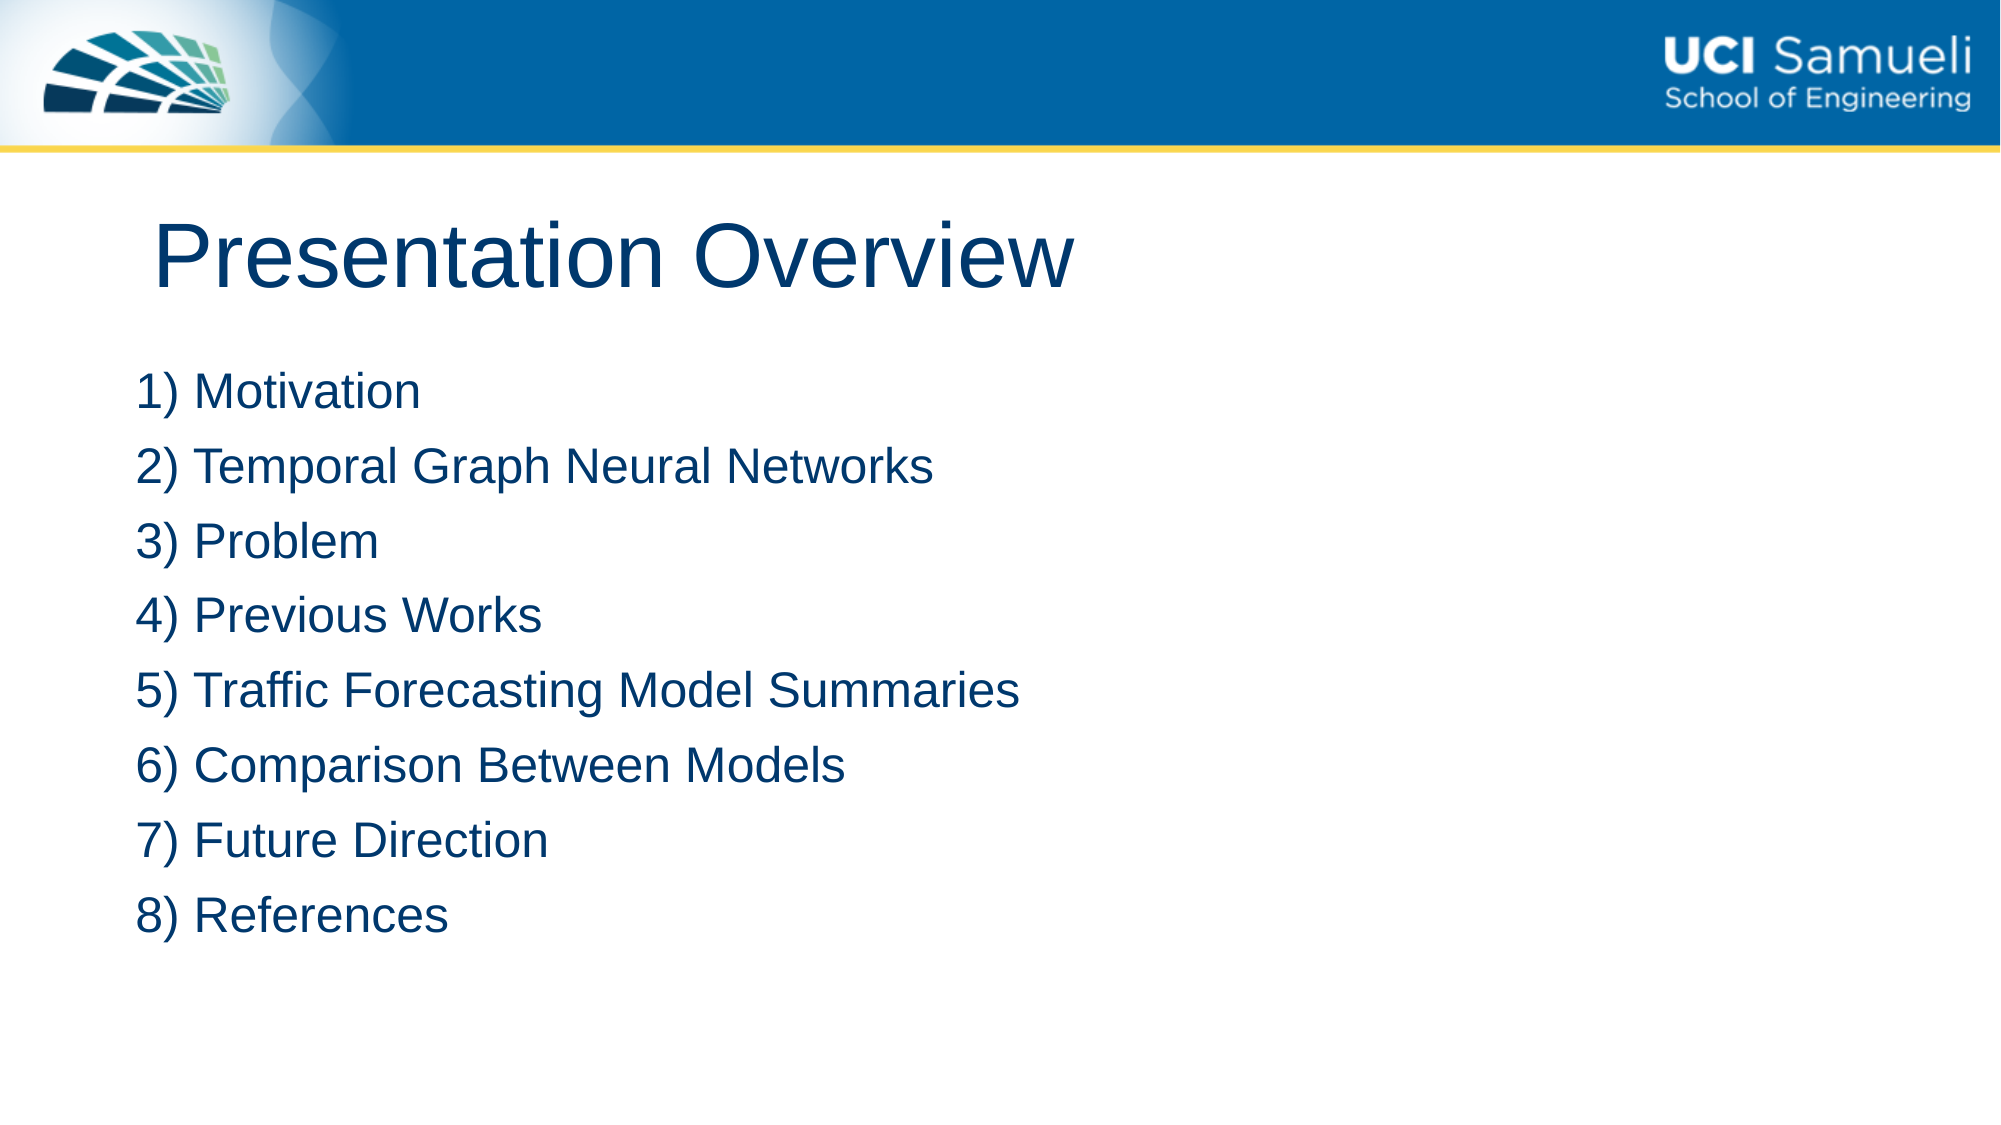

# Presentation Overview
1) Motivation
2) Temporal Graph Neural Networks
3) Problem
4) Previous Works
5) Traffic Forecasting Model Summaries
6) Comparison Between Models
7) Future Direction
8) References